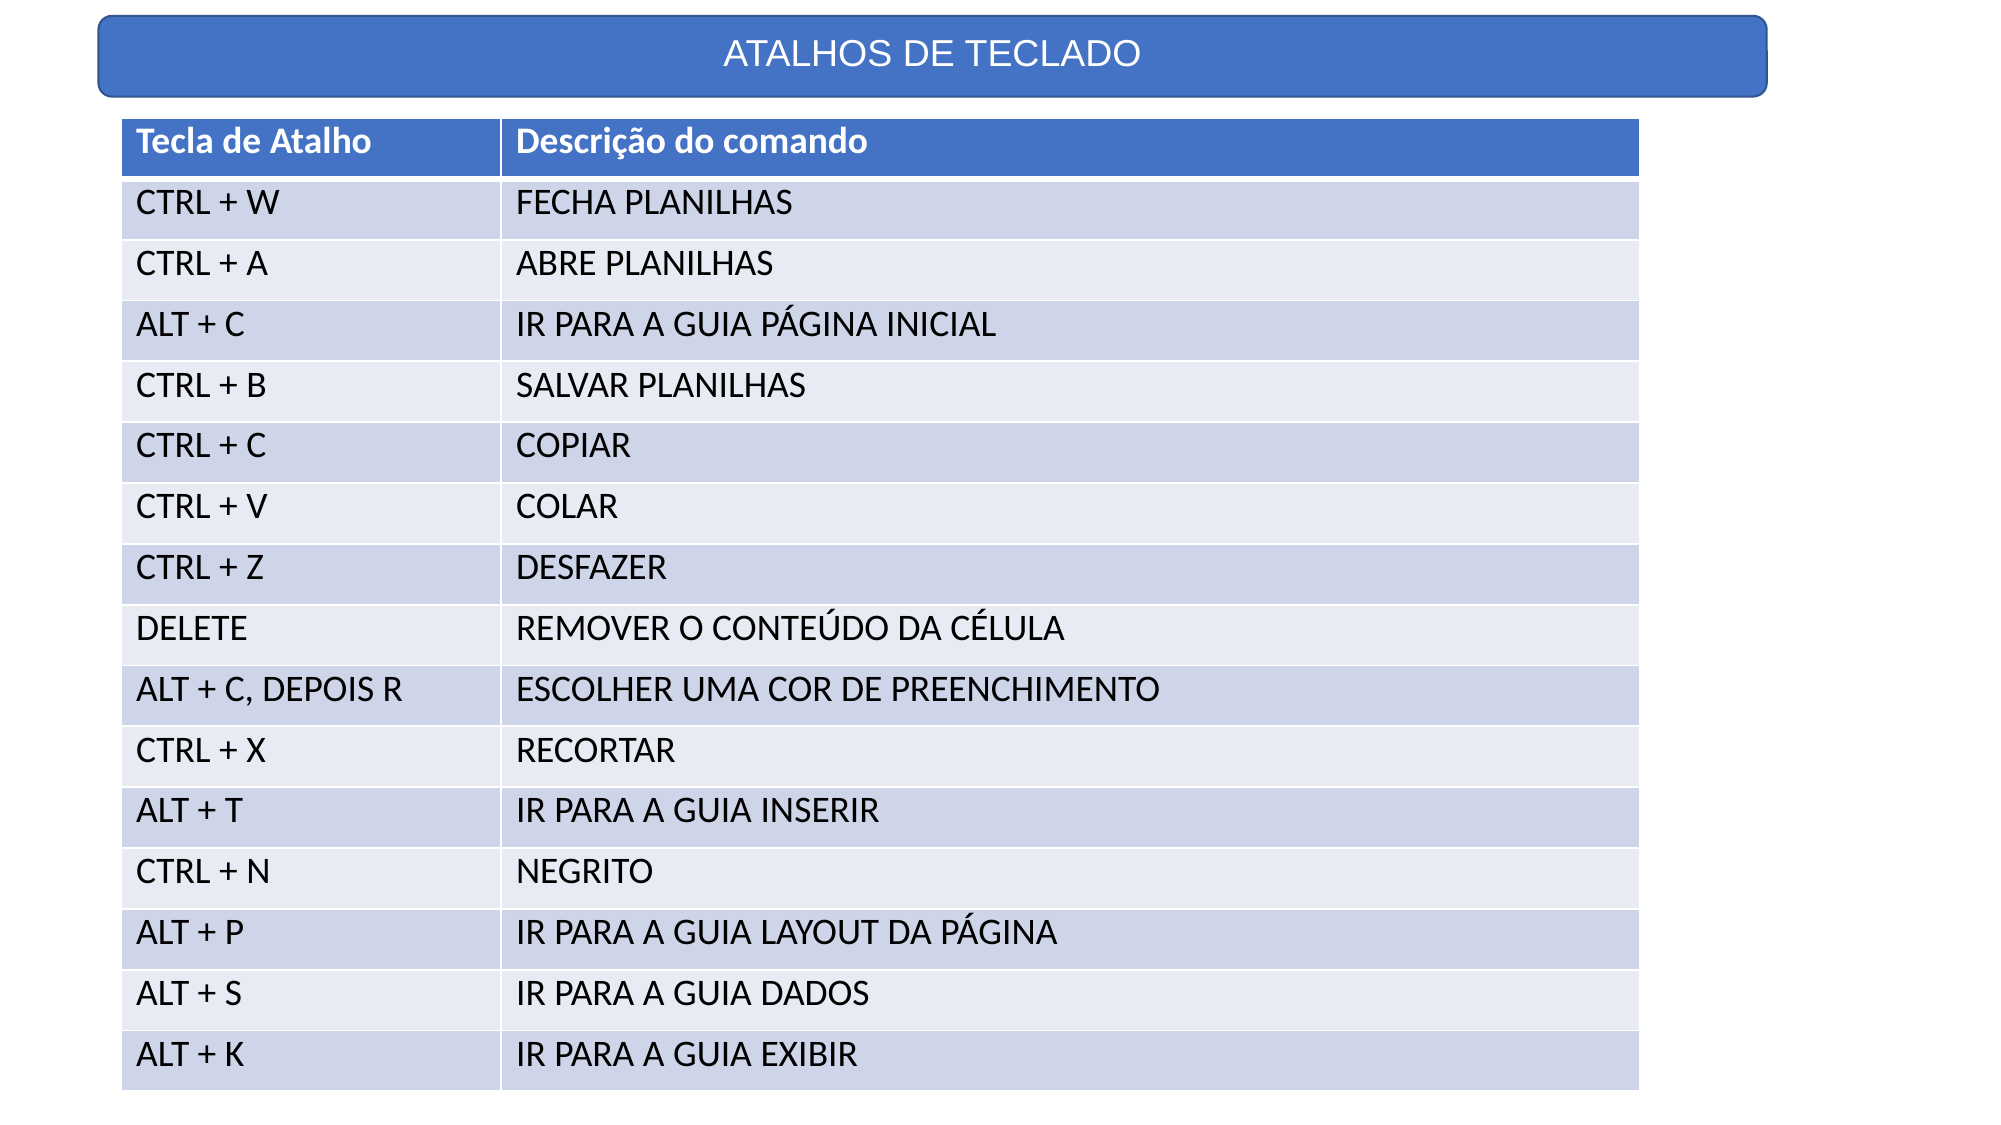

ATALHOS DE TECLADO
| Tecla de Atalho | Descrição do comando |
| --- | --- |
| CTRL + W | FECHA PLANILHAS |
| CTRL + A | ABRE PLANILHAS |
| ALT + C | IR PARA A GUIA PÁGINA INICIAL |
| CTRL + B | SALVAR PLANILHAS |
| CTRL + C | COPIAR |
| CTRL + V | COLAR |
| CTRL + Z | DESFAZER |
| DELETE | REMOVER O CONTEÚDO DA CÉLULA |
| ALT + C, DEPOIS R | ESCOLHER UMA COR DE PREENCHIMENTO |
| CTRL + X | RECORTAR |
| ALT + T | IR PARA A GUIA INSERIR |
| CTRL + N | NEGRITO |
| ALT + P | IR PARA A GUIA LAYOUT DA PÁGINA |
| ALT + S | IR PARA A GUIA DADOS |
| ALT + K | IR PARA A GUIA EXIBIR |